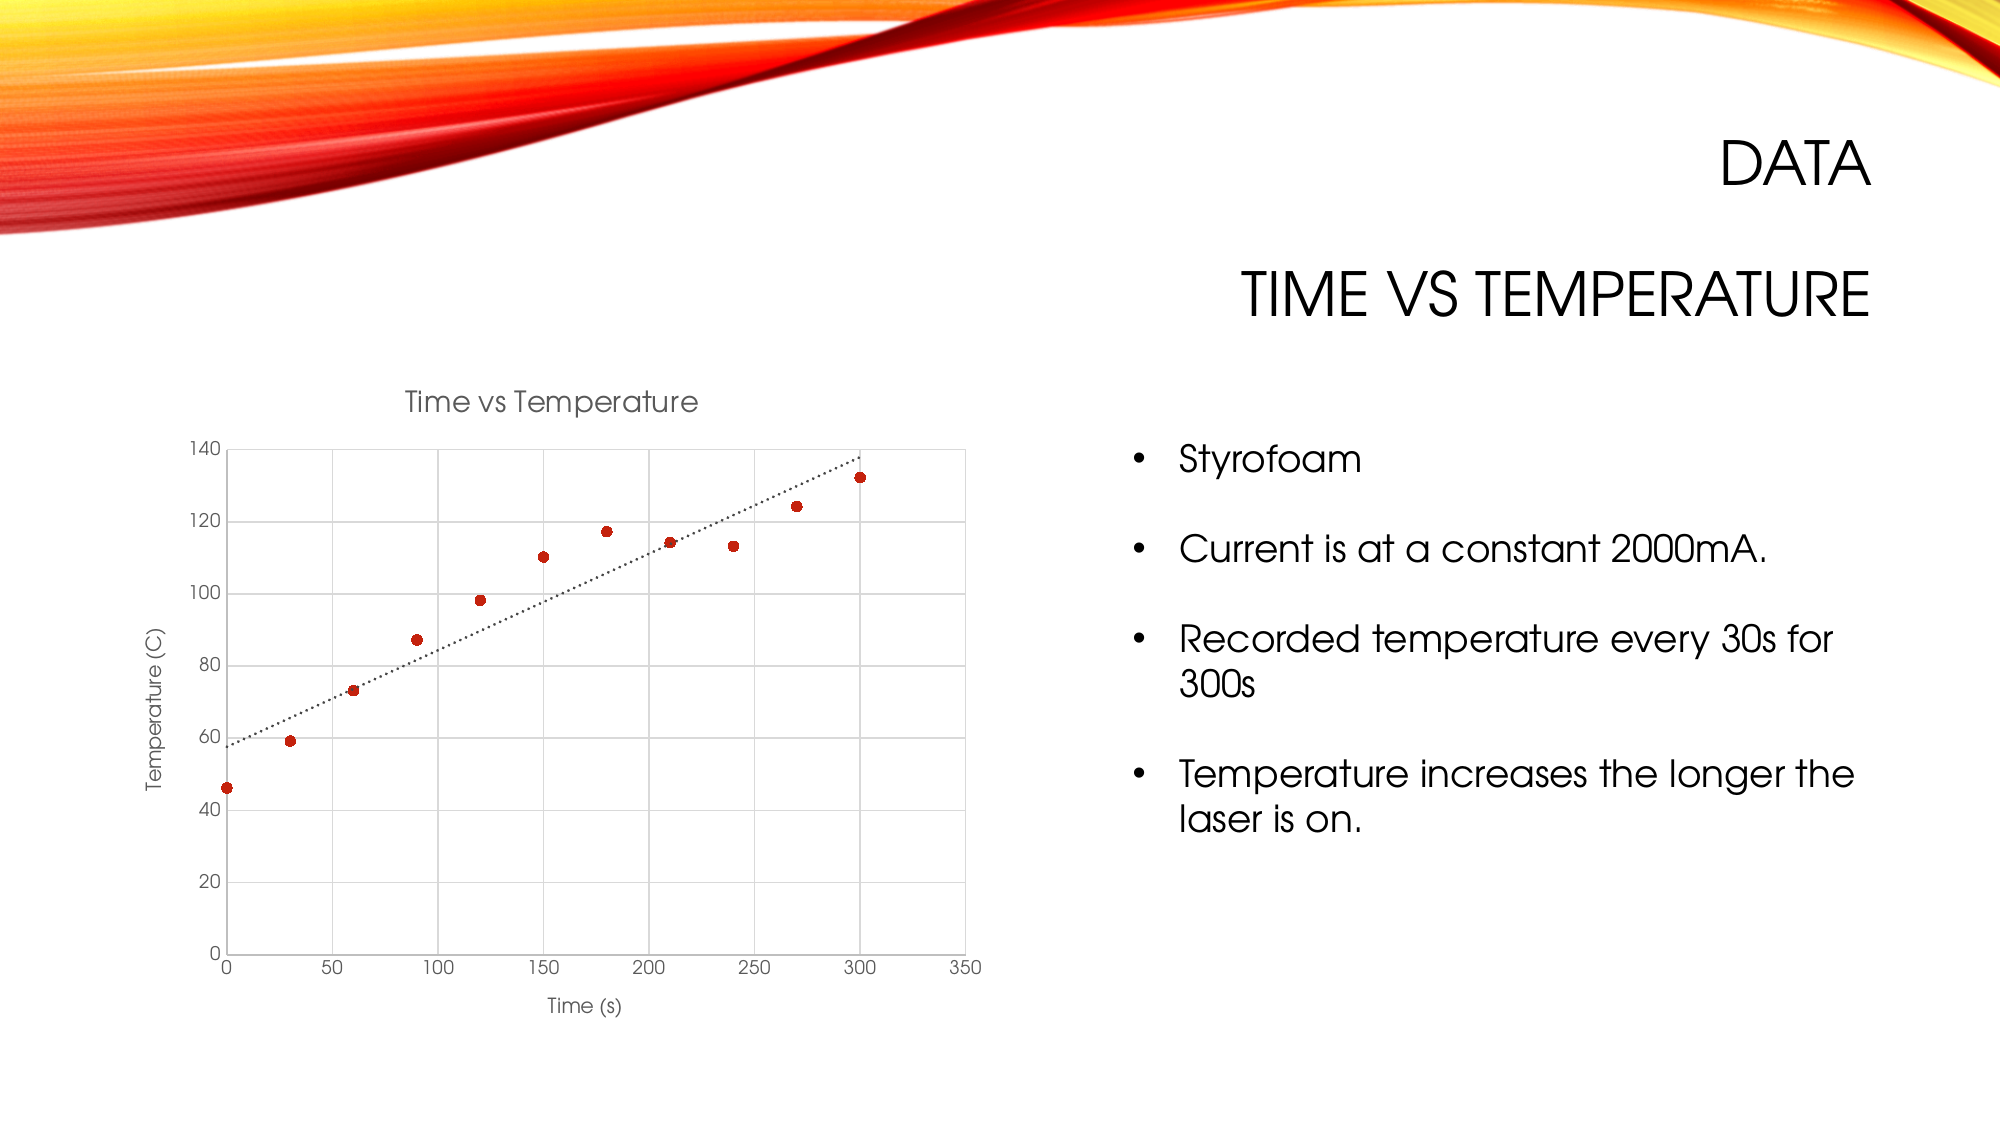

# Data Time vs temperature

### Chart: Time vs Temperature

| Category | Temperature (F)  |
|---|---|
Styrofoam

Current is at a constant 2000mA.

Recorded temperature every 30s for 300s

Temperature increases the longer the laser is on.